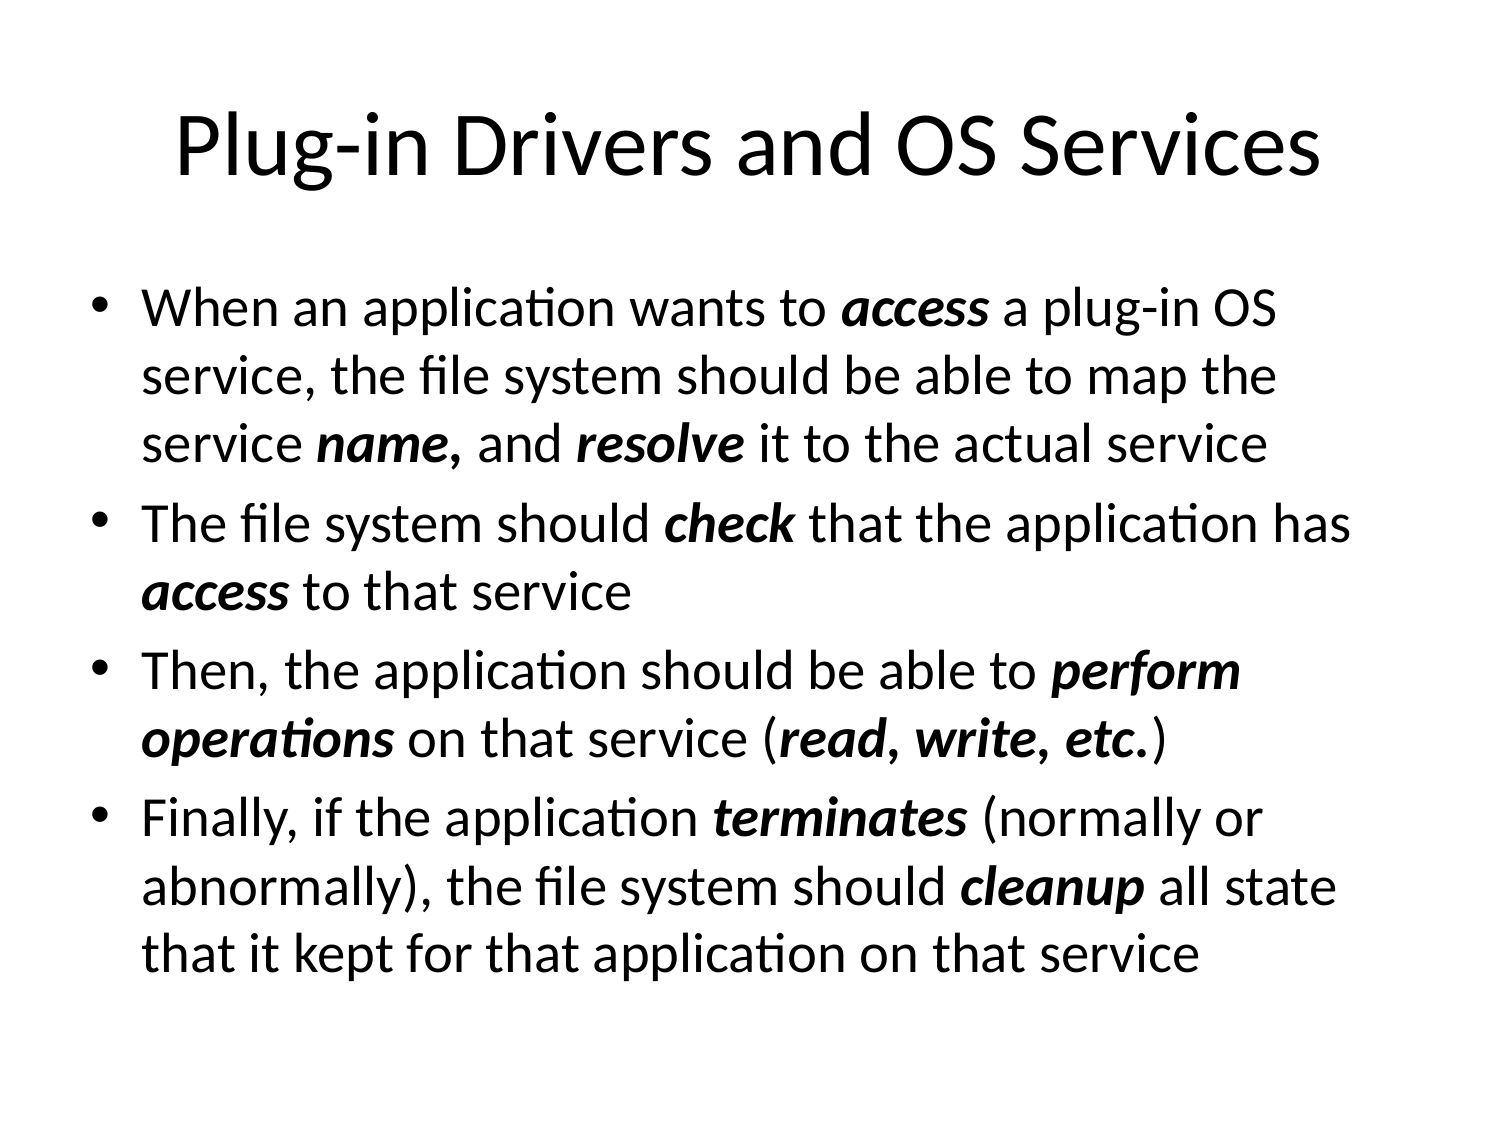

# Plug-in Drivers and OS Services
When an application wants to access a plug-in OS service, the file system should be able to map the service name, and resolve it to the actual service
The file system should check that the application has access to that service
Then, the application should be able to perform operations on that service (read, write, etc.)
Finally, if the application terminates (normally or abnormally), the file system should cleanup all state that it kept for that application on that service